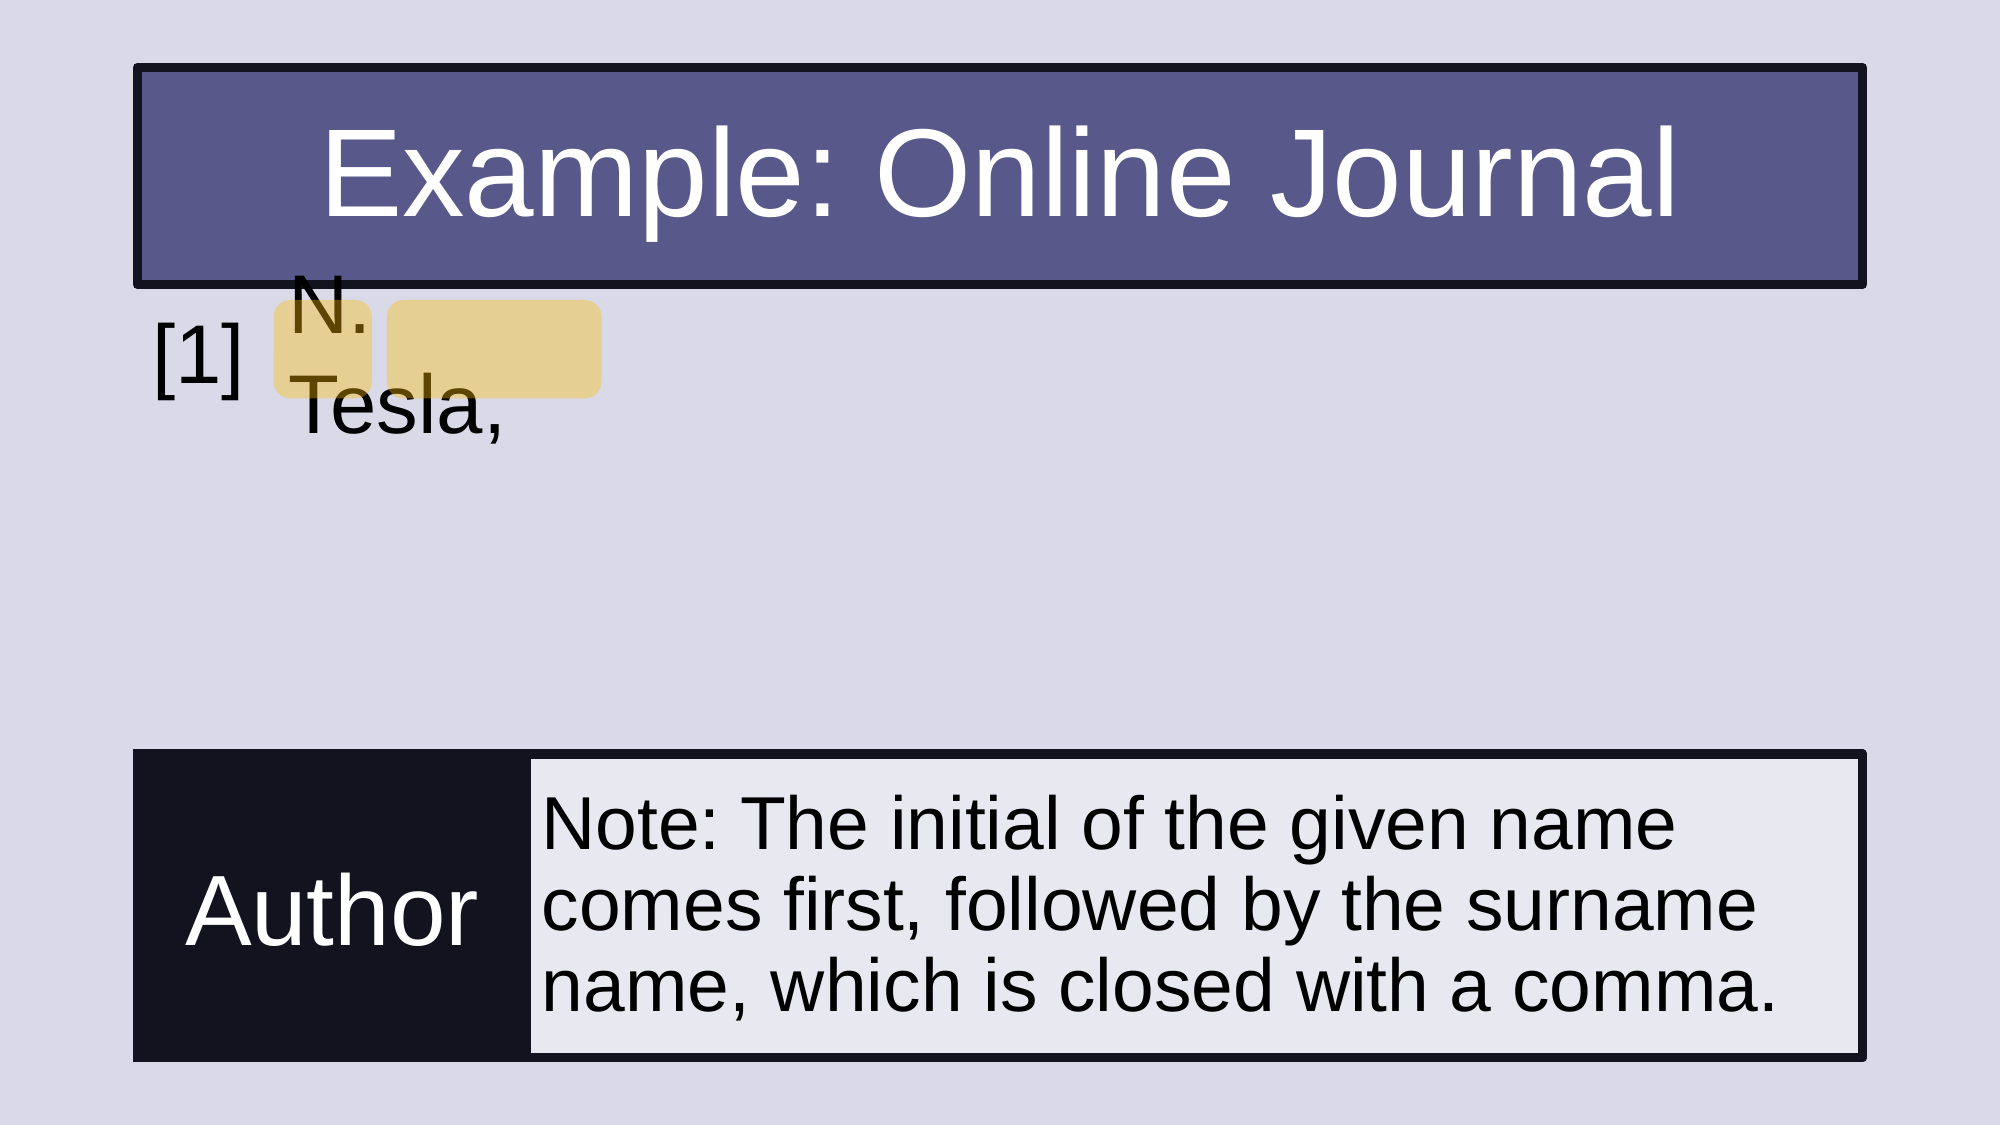

Example: Online Journal
[1]
N. Tesla,

Author
Numeric
Designation
Note: The initial of the given name comes first, followed by the surname name, which is closed with a comma.
Note: You’ll begin with the numeric designation based on order of appearance.